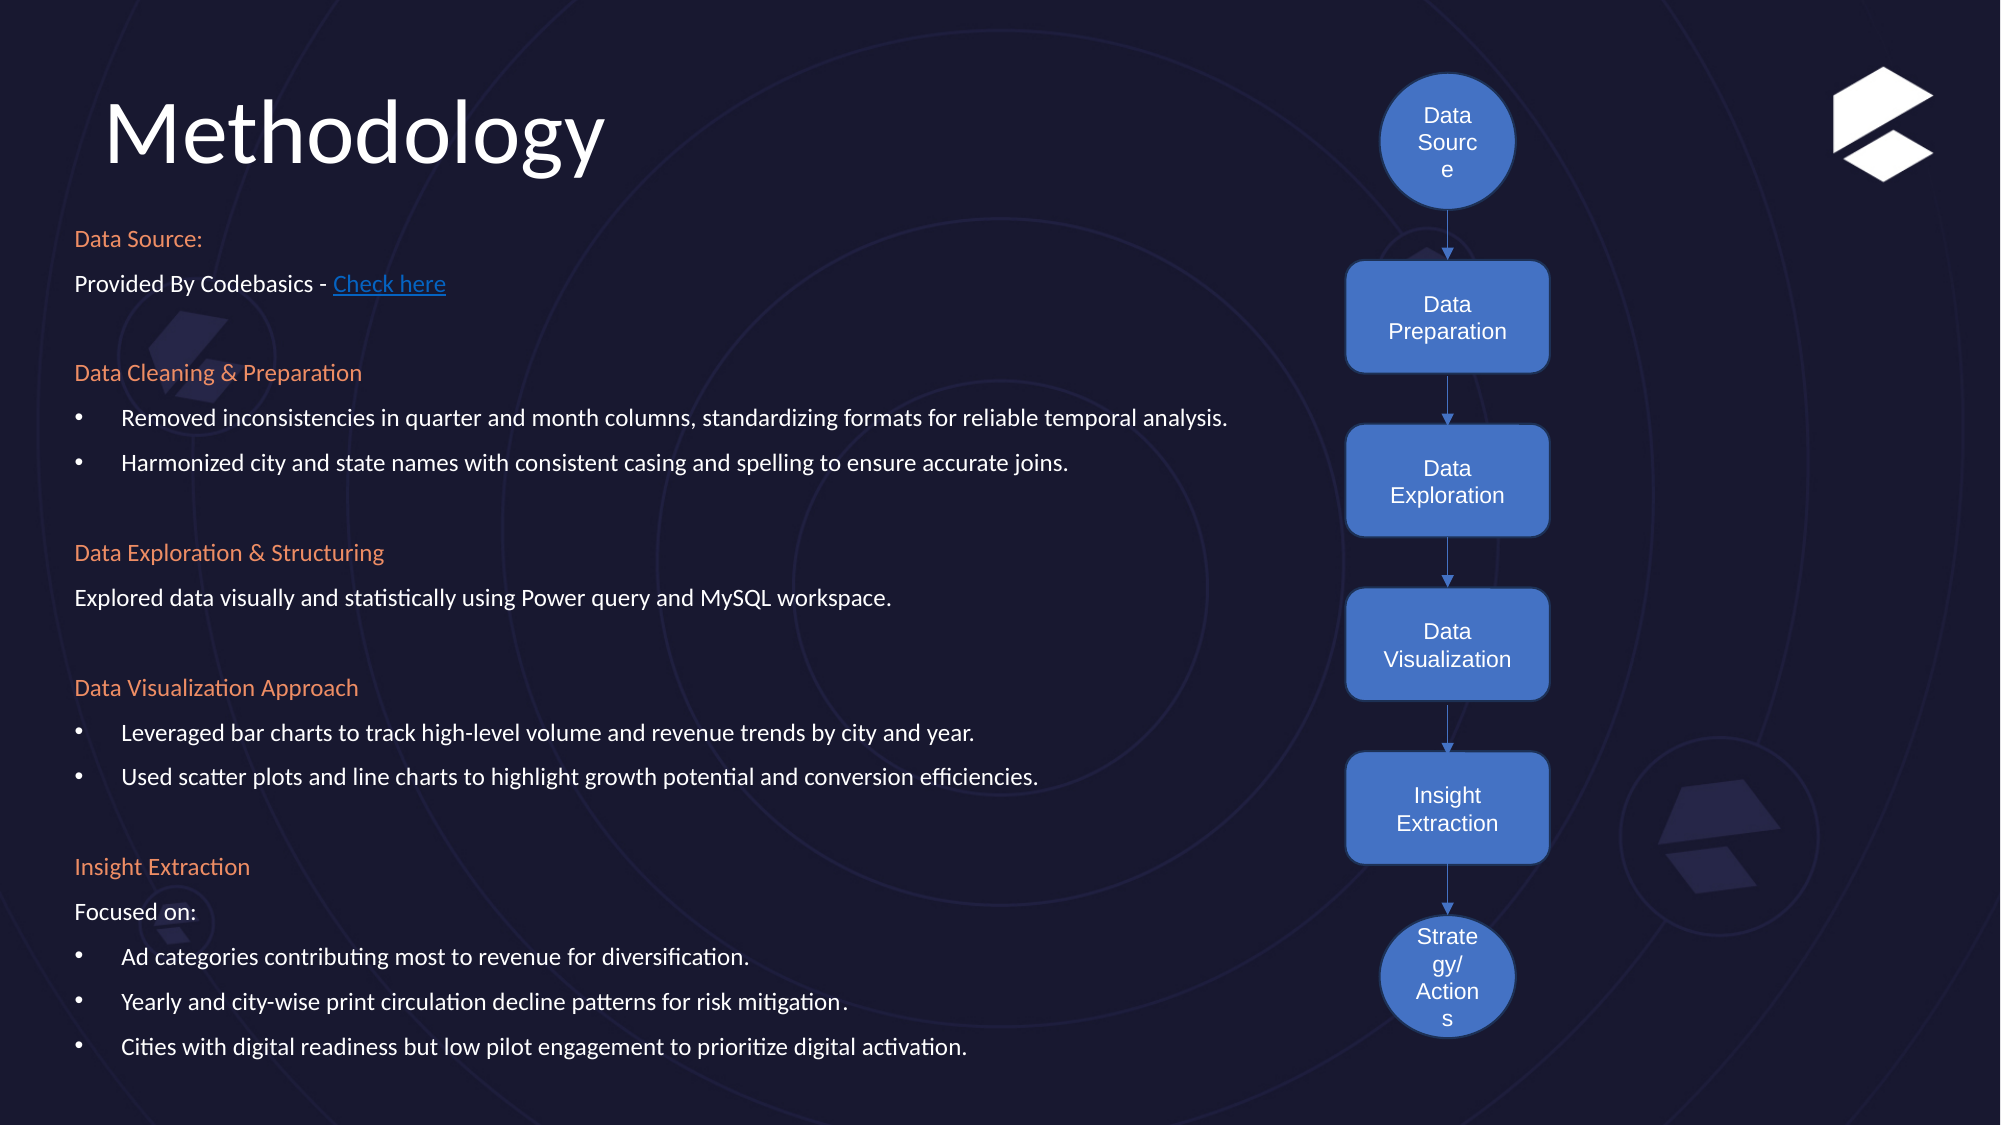

# Methodology
Data Source
Data Preparation
Data Exploration
Data Visualization
Insight Extraction
Strategy/Actions
Data Source:
Provided By Codebasics - Check here

Data Cleaning & Preparation
Removed inconsistencies in quarter and month columns, standardizing formats for reliable temporal analysis.
Harmonized city and state names with consistent casing and spelling to ensure accurate joins.

Data Exploration & Structuring
Explored data visually and statistically using Power query and MySQL workspace.

Data Visualization Approach
Leveraged bar charts to track high-level volume and revenue trends by city and year.
Used scatter plots and line charts to highlight growth potential and conversion efficiencies.

Insight Extraction
Focused on:
Ad categories contributing most to revenue for diversification.
Yearly and city-wise print circulation decline patterns for risk mitigation.
Cities with digital readiness but low pilot engagement to prioritize digital activation.